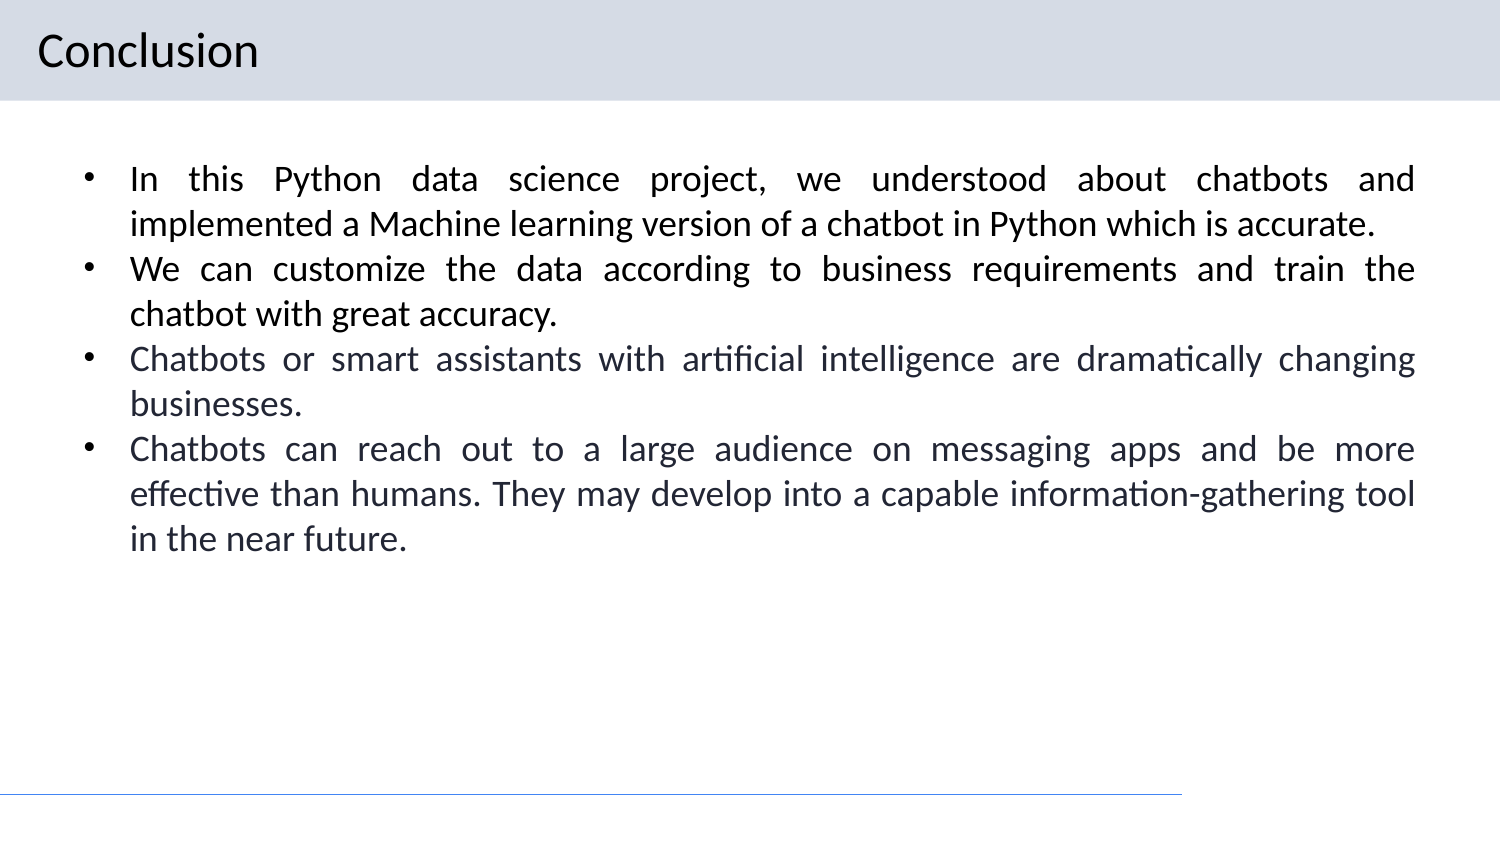

# Conclusion
In this Python data science project, we understood about chatbots and implemented a Machine learning version of a chatbot in Python which is accurate.
We can customize the data according to business requirements and train the chatbot with great accuracy.
Chatbots or smart assistants with artificial intelligence are dramatically changing businesses.
Chatbots can reach out to a large audience on messaging apps and be more effective than humans. They may develop into a capable information-gathering tool in the near future.